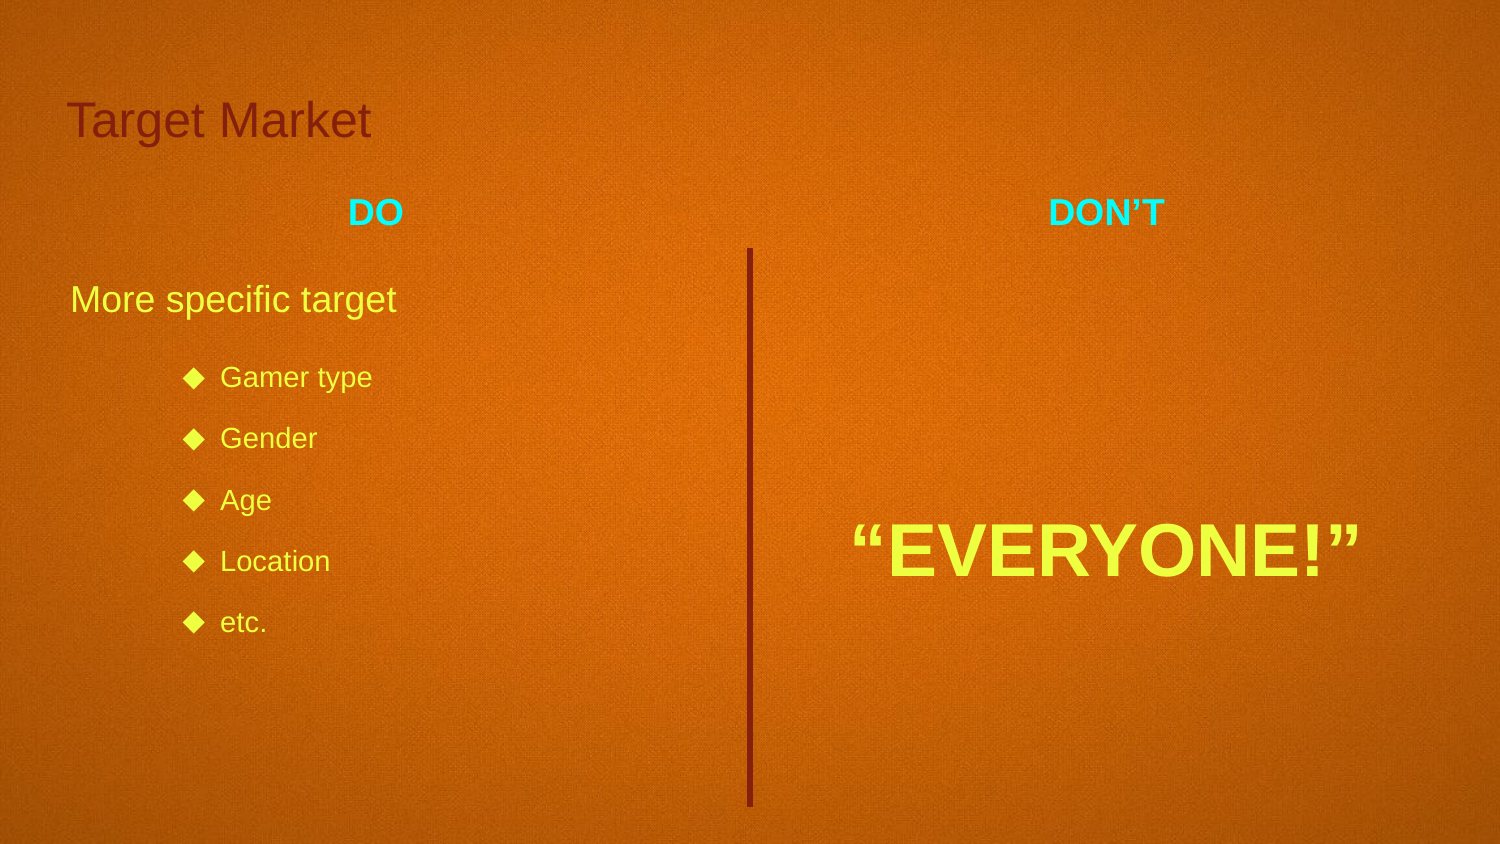

# Target Market
DO
DON’T
More specific target
Gamer type
Gender
Age
Location
etc.

“EVERYONE!”